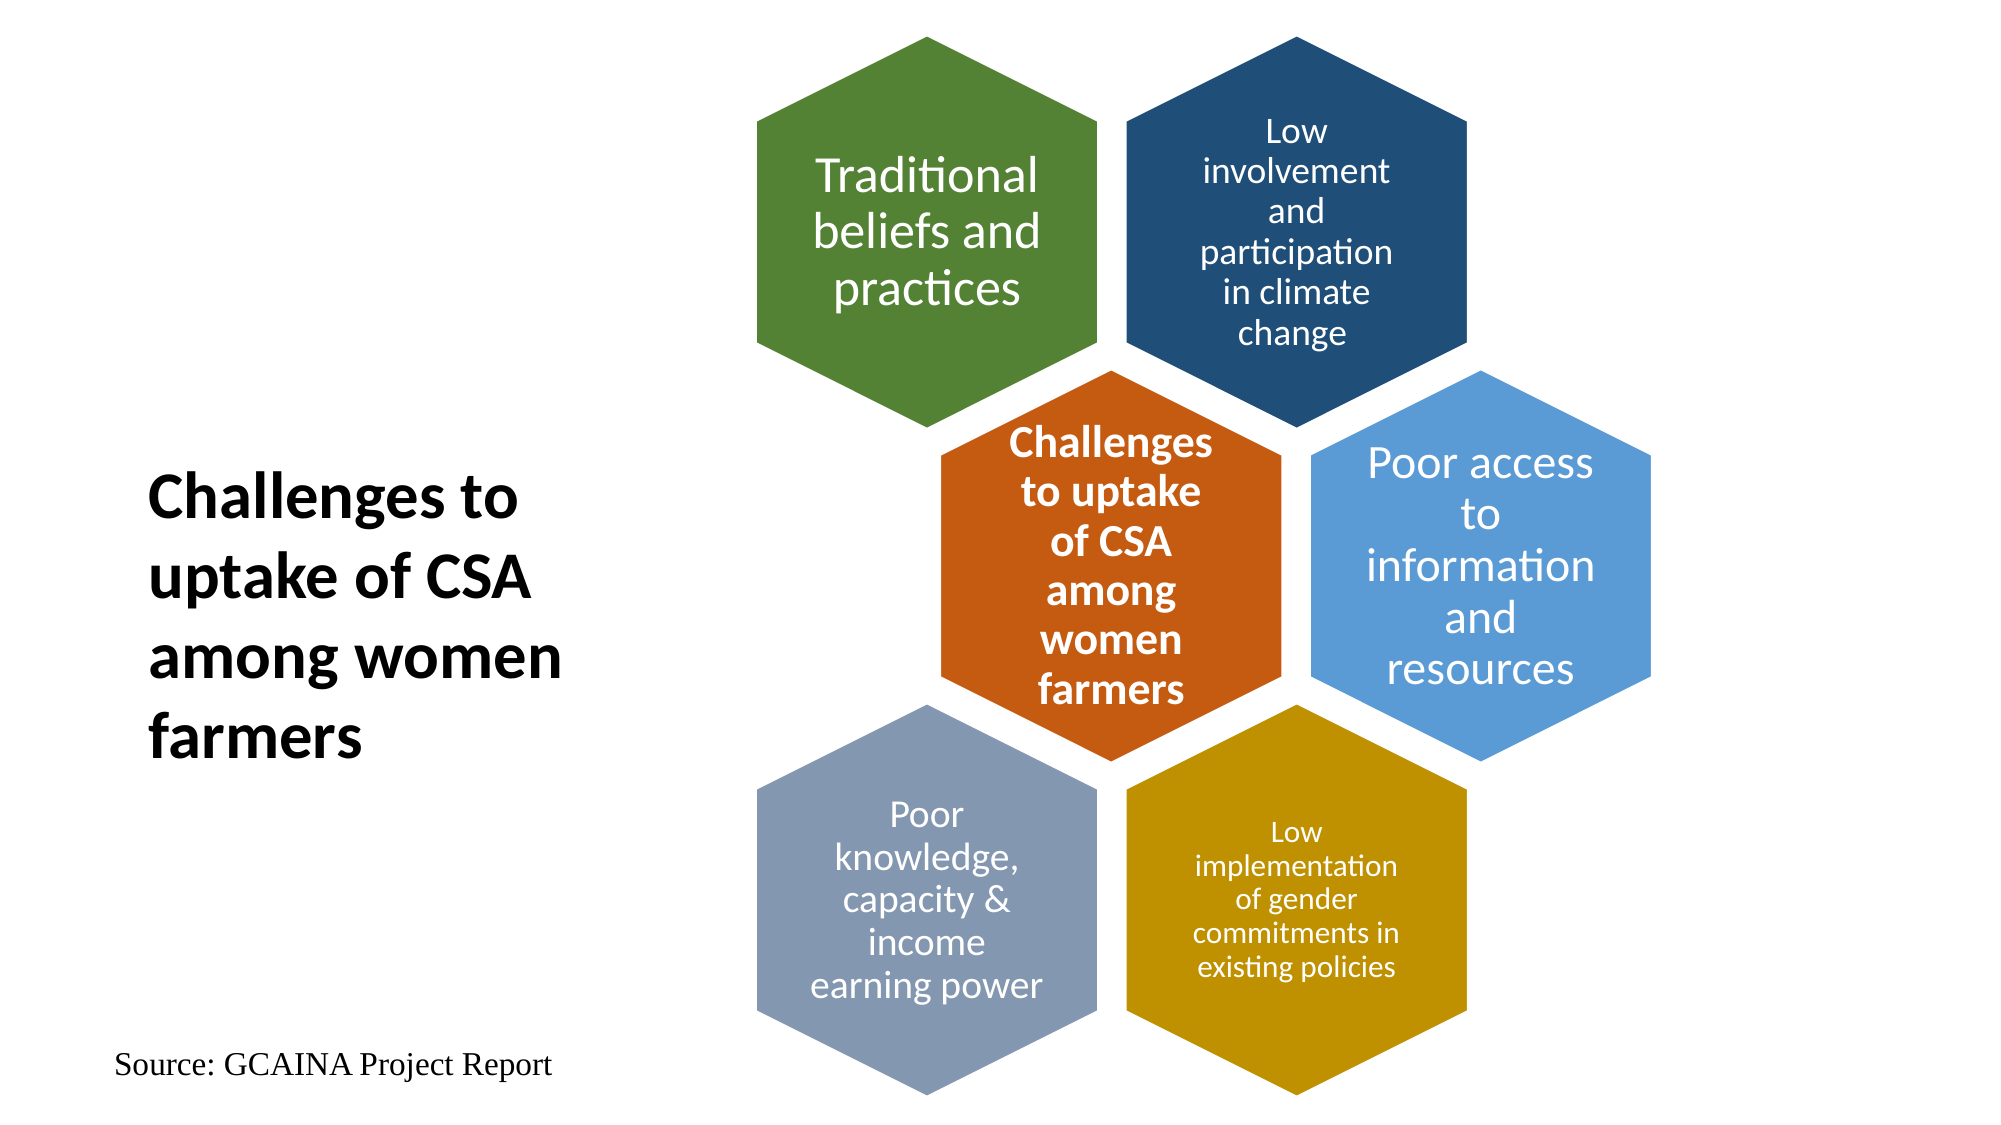

Low involvement and participation in climate change
Traditional beliefs and practices
Challenges to uptake of CSA among women farmers

Poor access to information and resources
Low implementation of gender commitments in existing policies
Poor knowledge, capacity & income earning power
Challenges to uptake of CSA among women farmers
Source: GCAINA Project Report